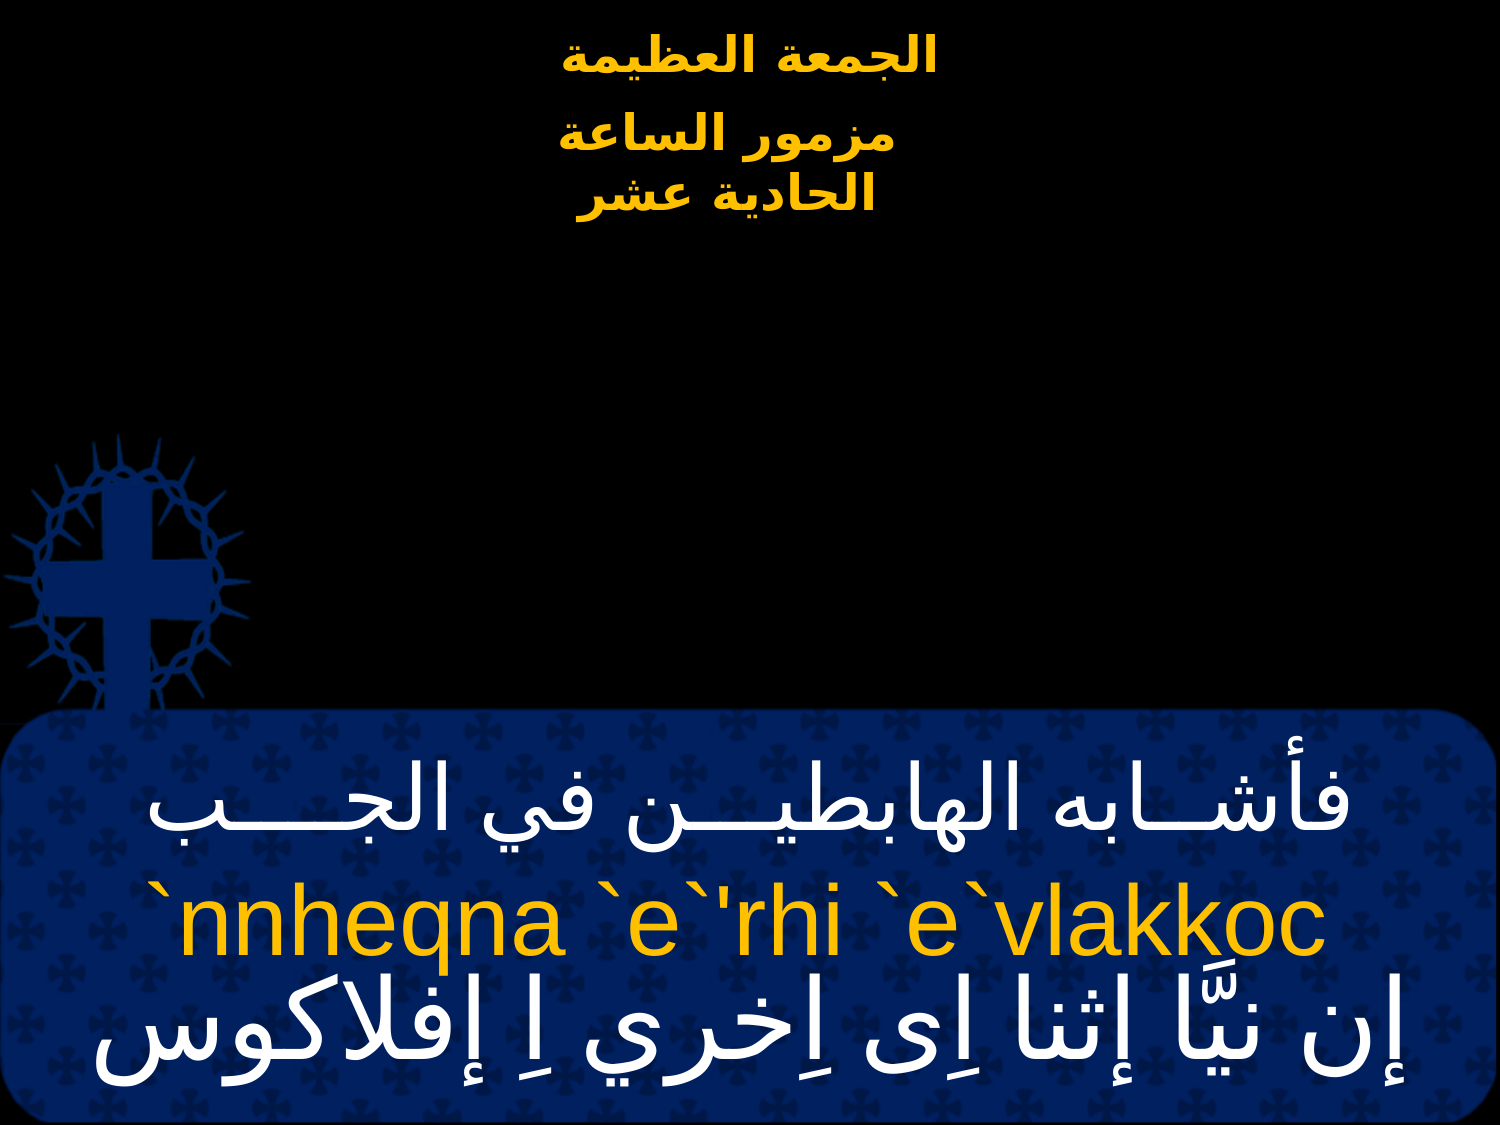

# فأشــابه الهابطيـــن في الجــــب
`nnheqna `e`'rhi `e`vlakkoc
إن نيَّا إثنا اِى اِخري اِ إفلاكوس